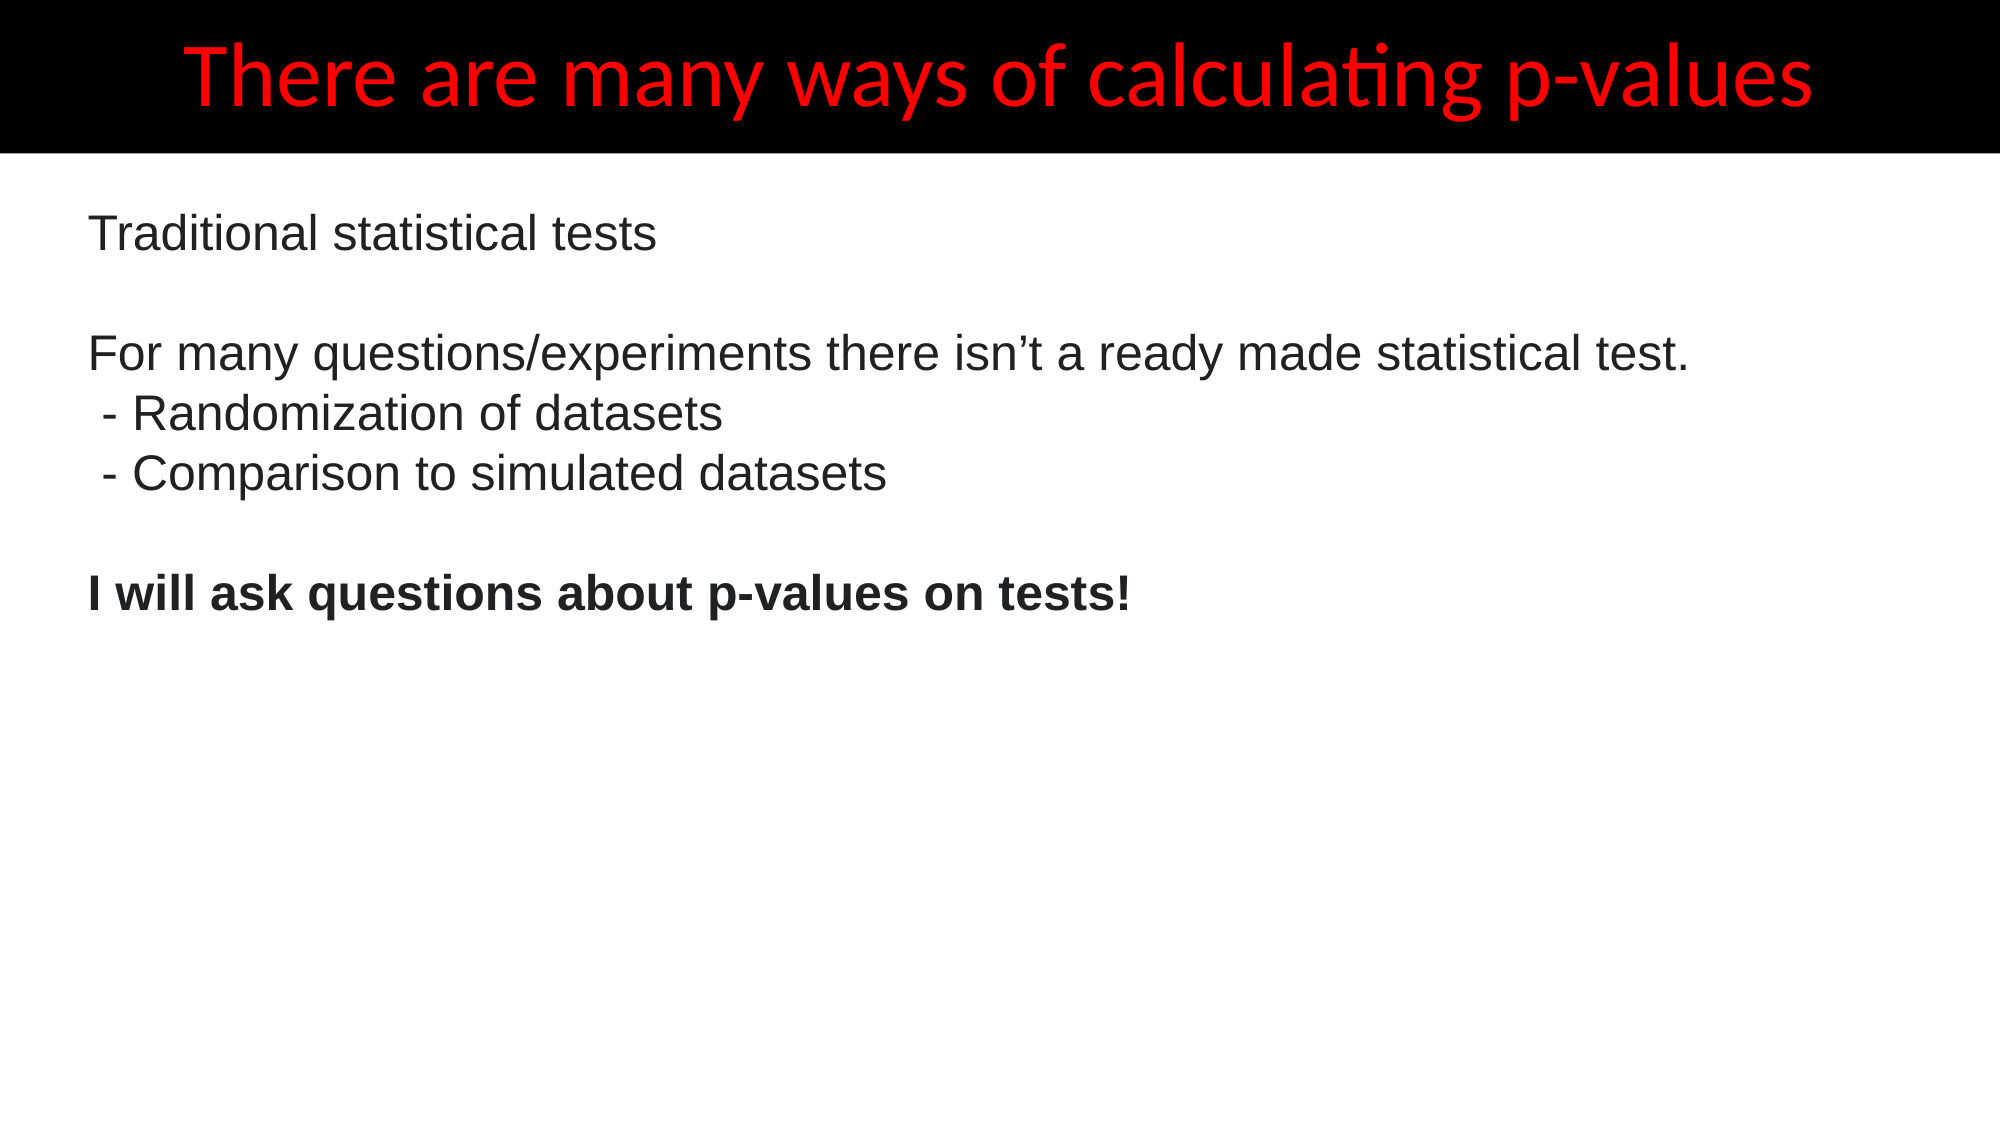

# There are many ways of calculating p-values
Traditional statistical tests

For many questions/experiments there isn’t a ready made statistical test.
 - Randomization of datasets
 - Comparison to simulated datasets

I will ask questions about p-values on tests!